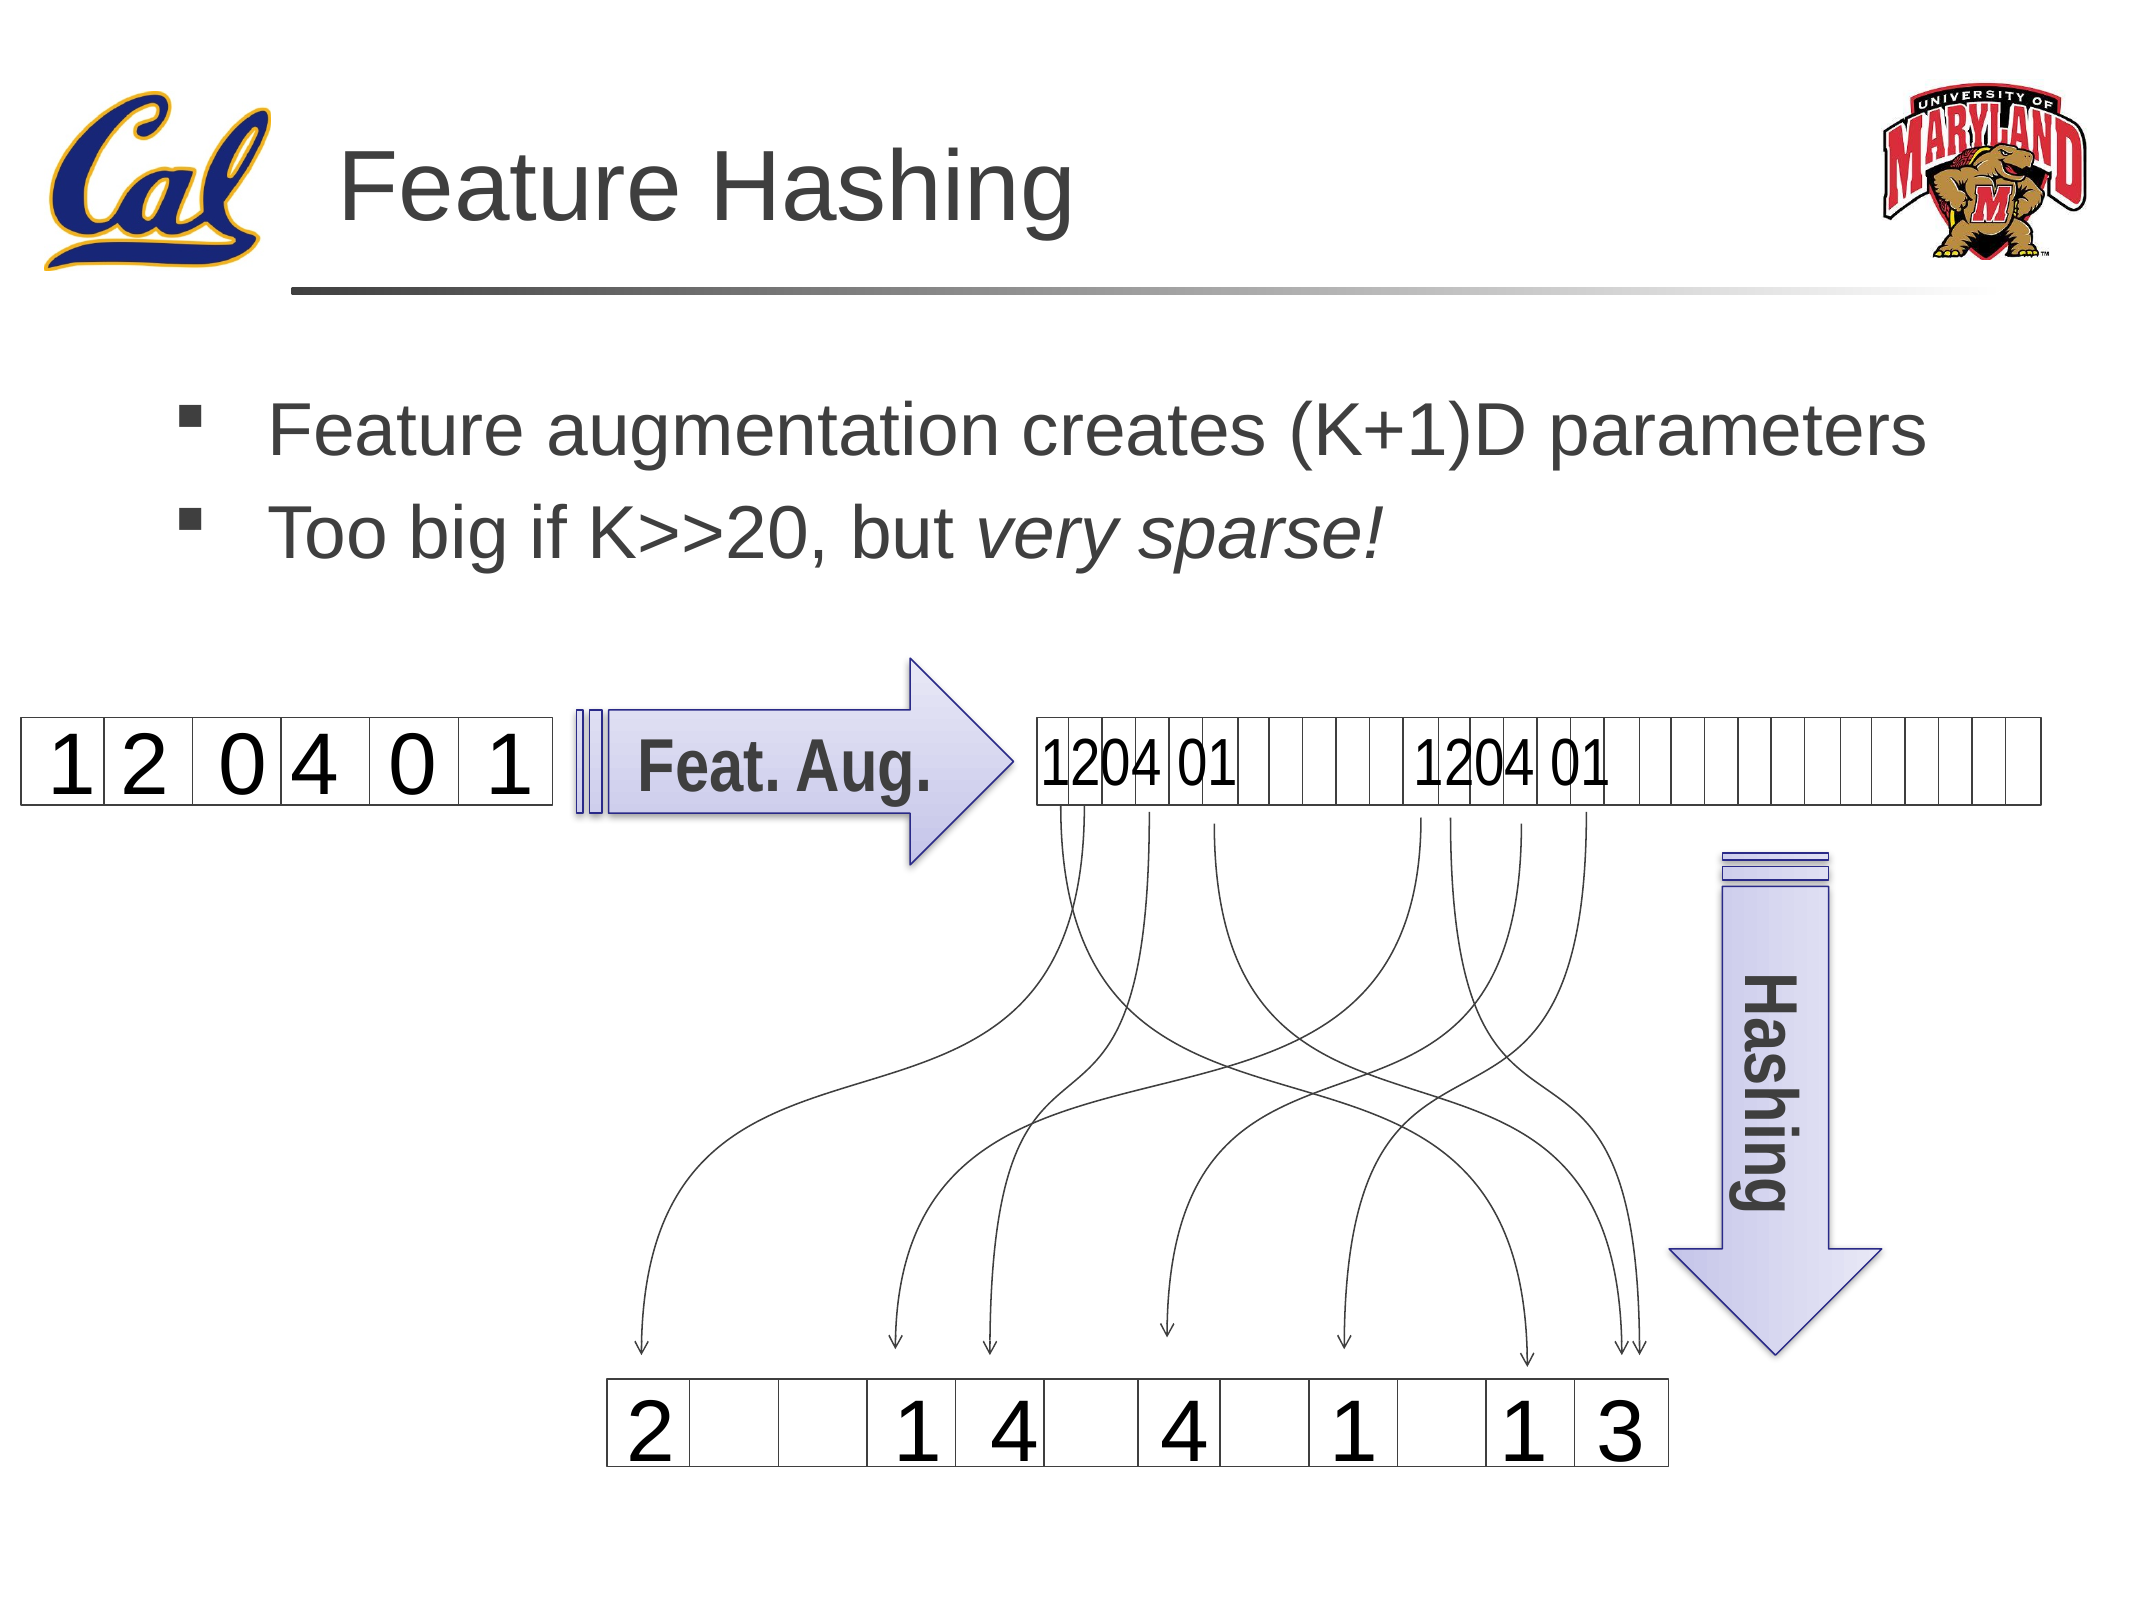

# Feature Hashing
Feature augmentation creates (K+1)D parameters
Too big if K>>20, but very sparse!
Feat. Aug.
1 2  0 4  0  1
1204 01            1204 01

Hashing
2         1  4     4     1     1  3